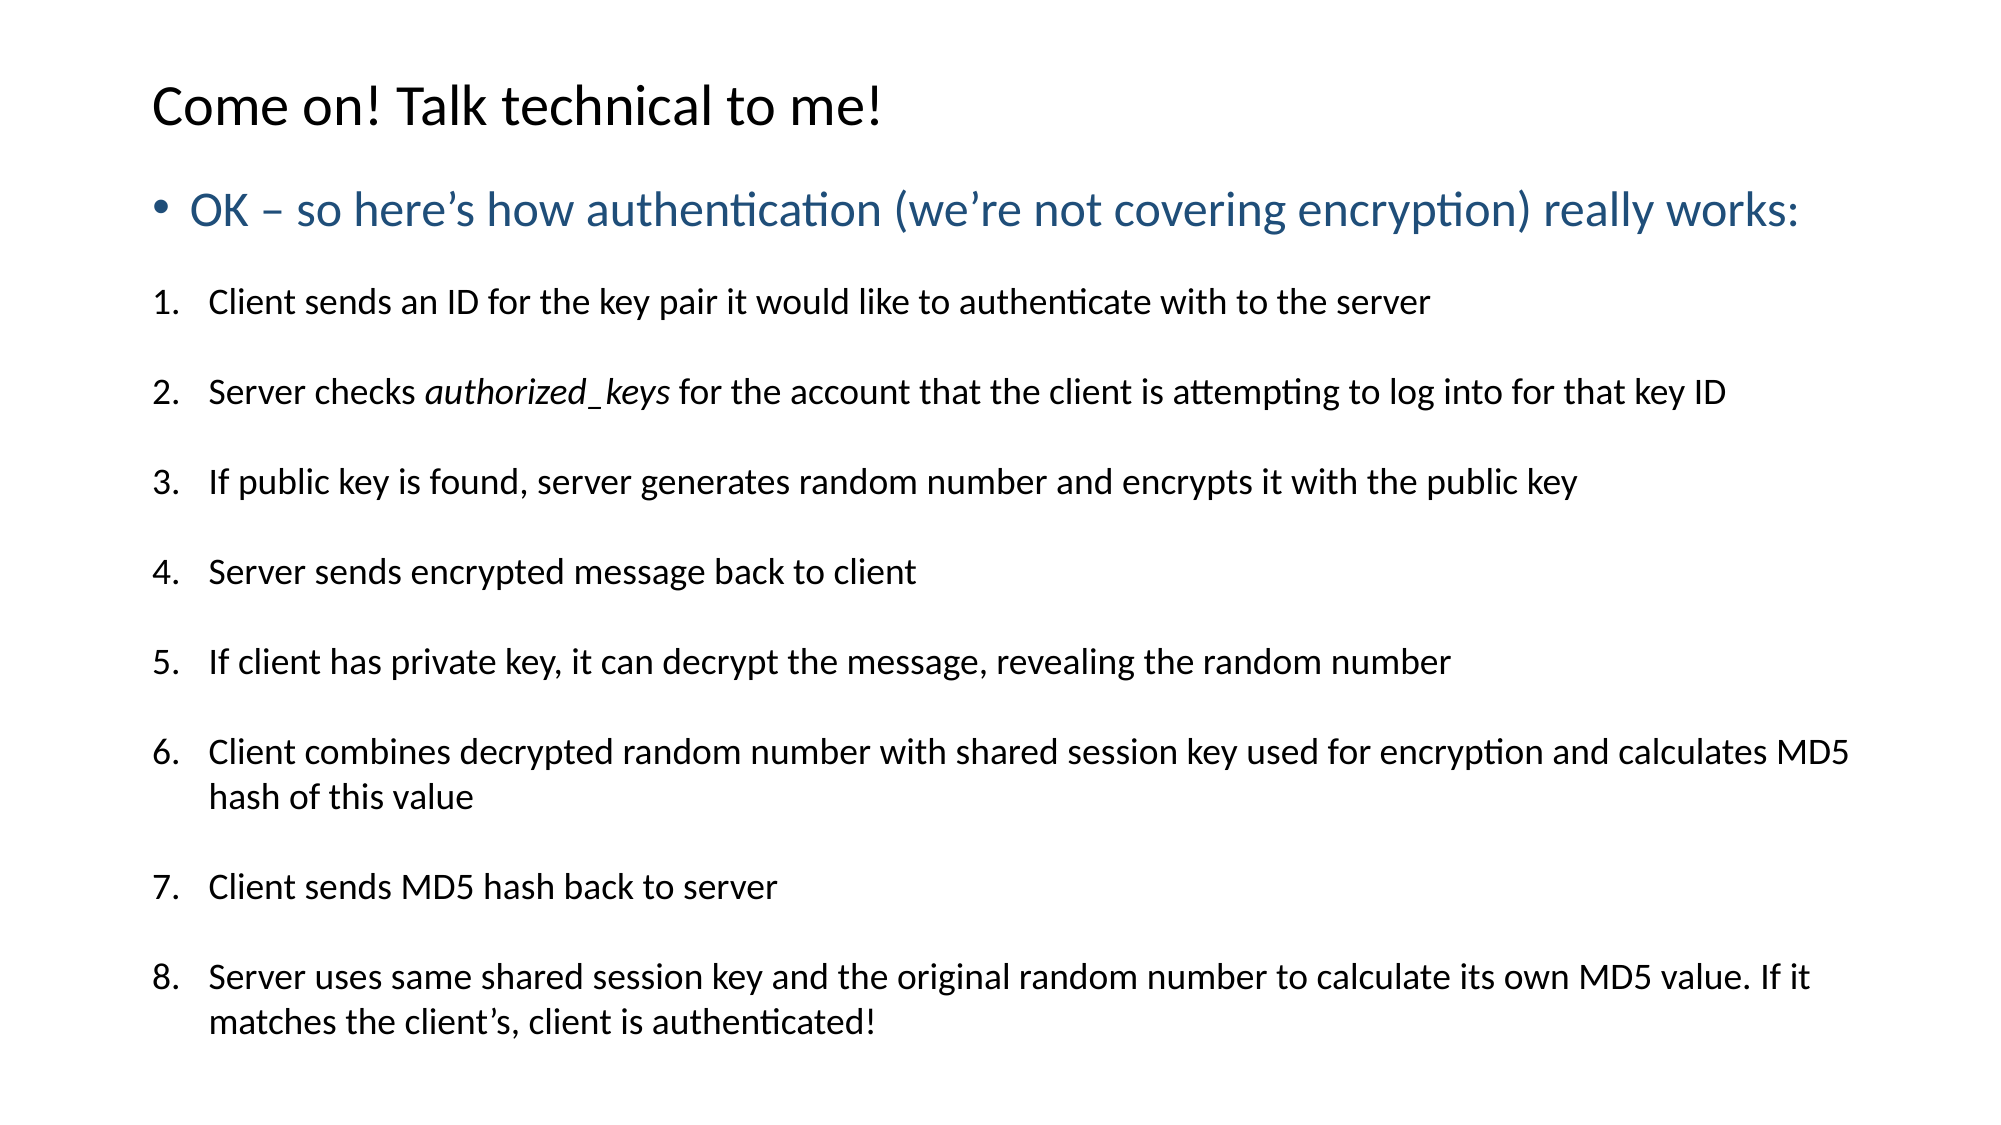

# Come on! Talk technical to me!
OK – so here’s how authentication (we’re not covering encryption) really works:
Client sends an ID for the key pair it would like to authenticate with to the server

Server checks authorized_keys for the account that the client is attempting to log into for that key ID

If public key is found, server generates random number and encrypts it with the public key

Server sends encrypted message back to client

If client has private key, it can decrypt the message, revealing the random number

Client combines decrypted random number with shared session key used for encryption and calculates MD5 hash of this value

Client sends MD5 hash back to server

Server uses same shared session key and the original random number to calculate its own MD5 value. If it matches the client’s, client is authenticated!